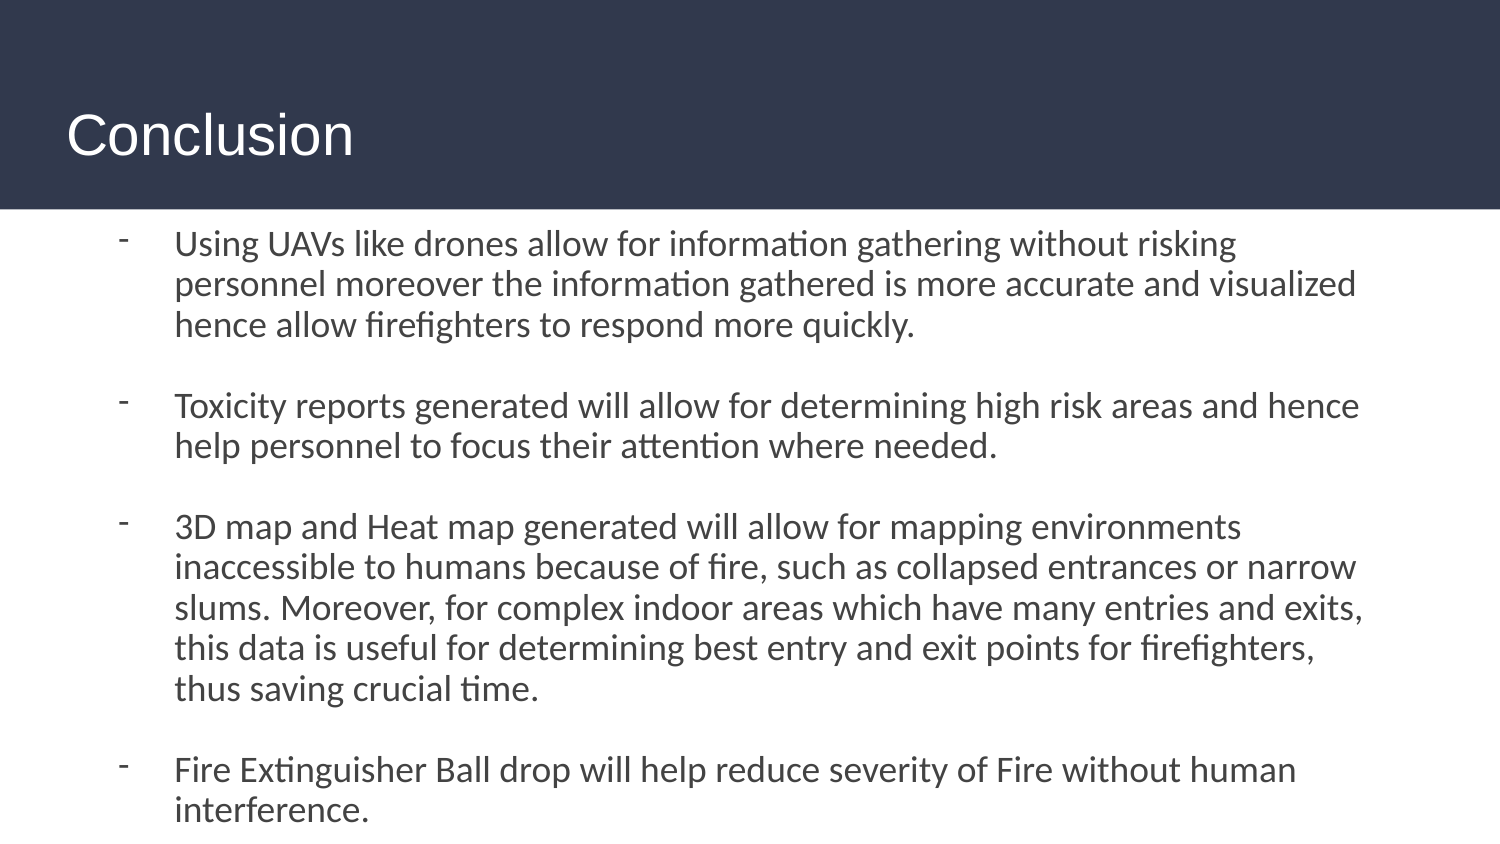

# Conclusion
Using UAVs like drones allow for information gathering without risking personnel moreover the information gathered is more accurate and visualized hence allow firefighters to respond more quickly.

Toxicity reports generated will allow for determining high risk areas and hence help personnel to focus their attention where needed.

3D map and Heat map generated will allow for mapping environments inaccessible to humans because of fire, such as collapsed entrances or narrow slums. Moreover, for complex indoor areas which have many entries and exits, this data is useful for determining best entry and exit points for firefighters, thus saving crucial time.

Fire Extinguisher Ball drop will help reduce severity of Fire without human interference.